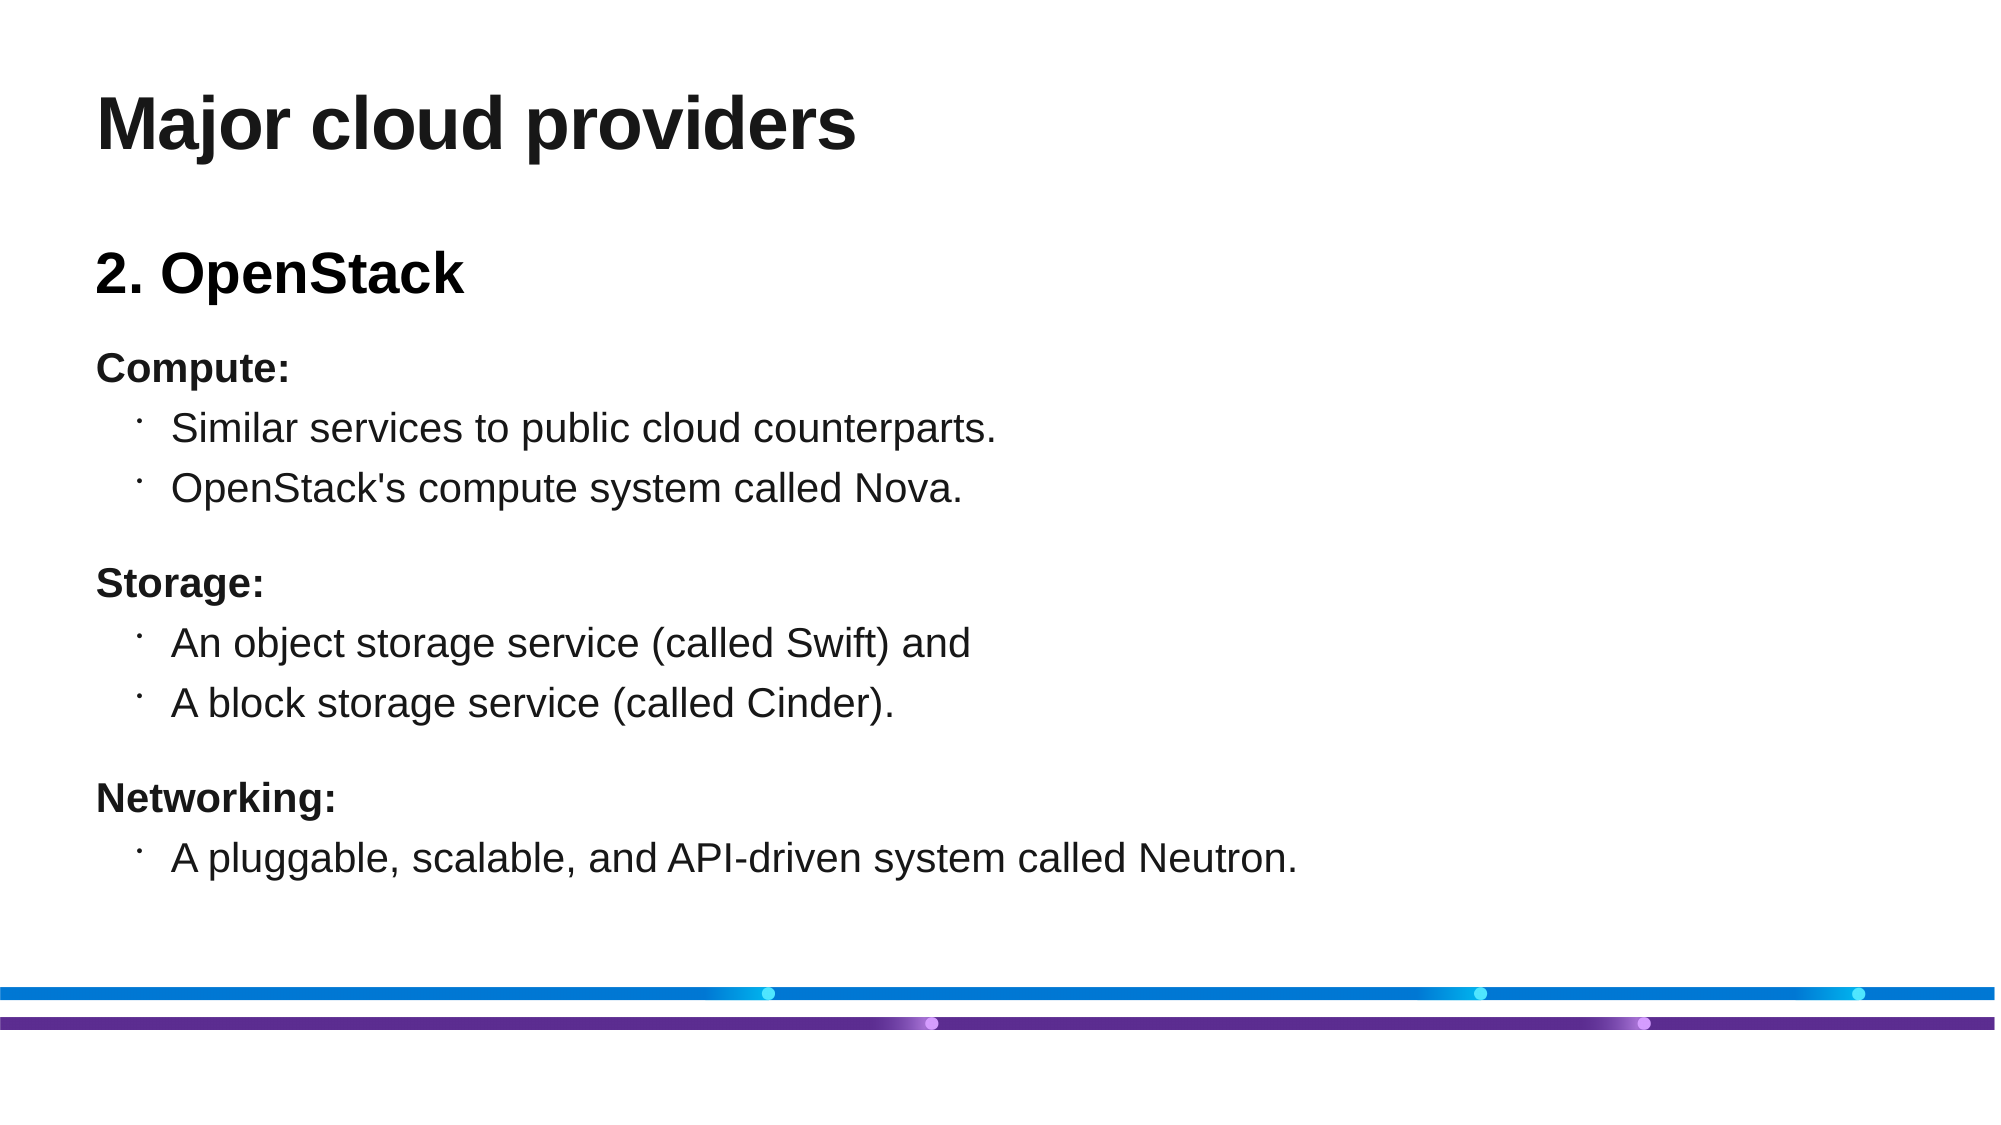

# Major cloud providers
2. OpenStack
Compute:
Similar services to public cloud counterparts.
OpenStack's compute system called Nova.

Storage:
An object storage service (called Swift) and
A block storage service (called Cinder).

Networking:
A pluggable, scalable, and API-driven system called Neutron.